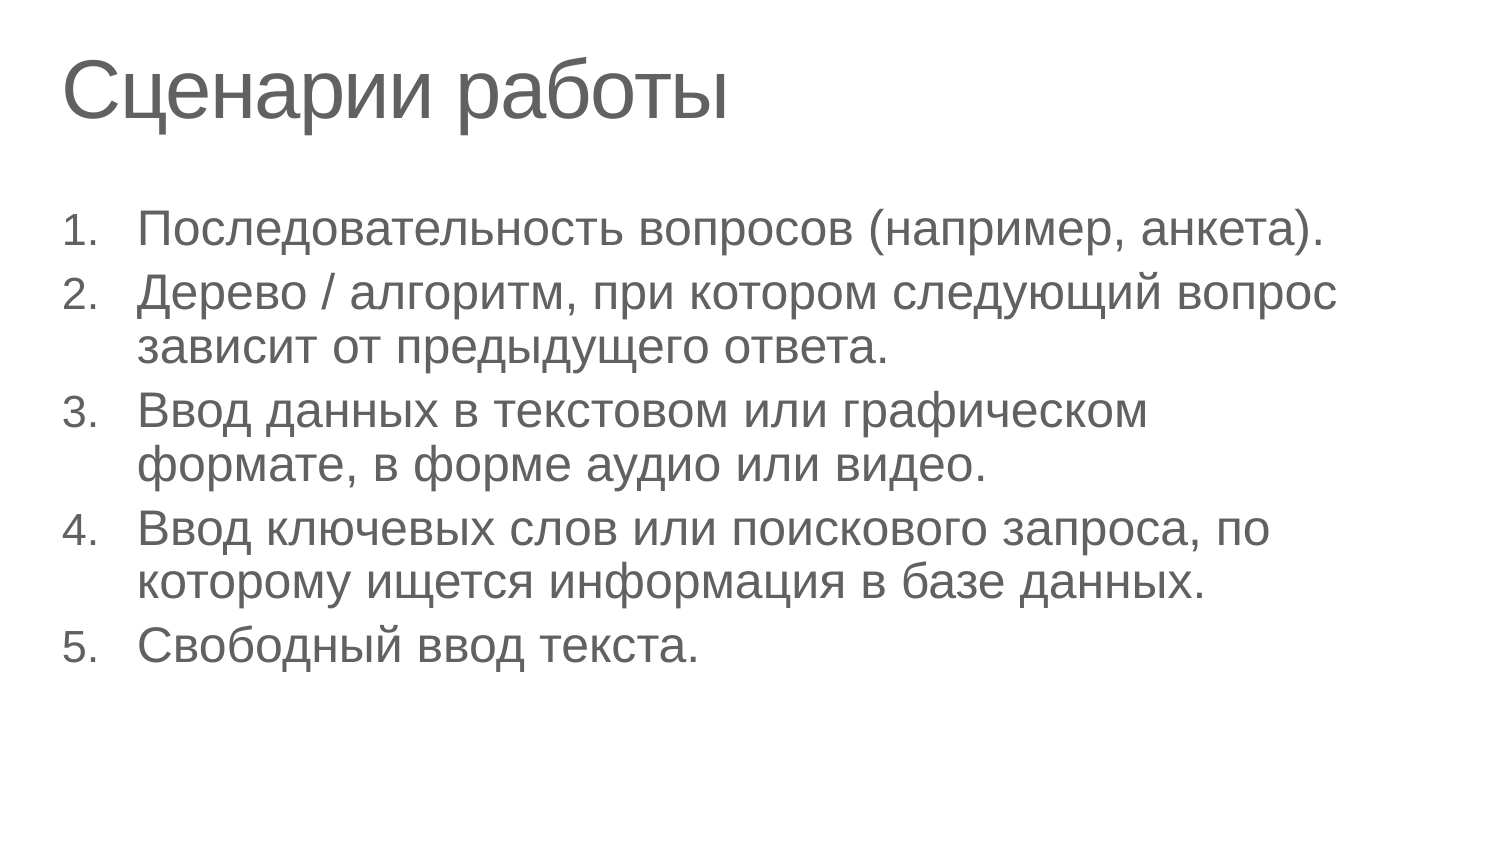

# Сценарии работы
Последовательность вопросов (например, анкета).
Дерево / алгоритм, при котором следующий вопрос зависит от предыдущего ответа.
Ввод данных в текстовом или графическом формате, в форме аудио или видео.
Ввод ключевых слов или поискового запроса, по которому ищется информация в базе данных.
Свободный ввод текста.